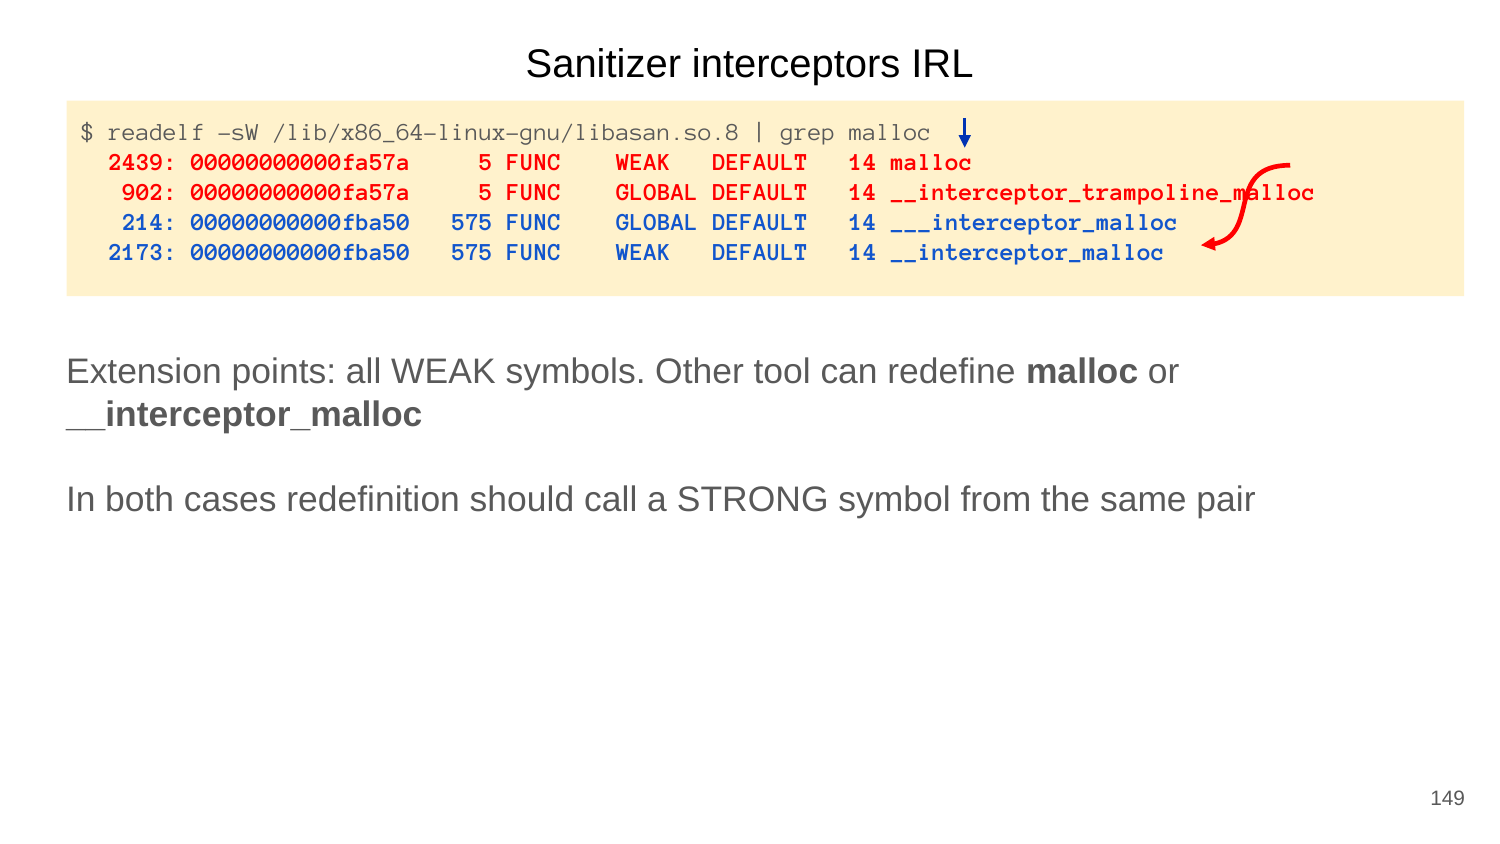

Sanitizer interceptors IRL

Extension points: all WEAK symbols. Other tool can redefine malloc or __interceptor_malloc

In both cases redefinition should call a STRONG symbol from the same pair
$ readelf -sW /lib/x86_64-linux-gnu/libasan.so.8 | grep malloc
  2439: 00000000000fa57a     5 FUNC    WEAK   DEFAULT   14 malloc
   902: 00000000000fa57a     5 FUNC    GLOBAL DEFAULT   14 __interceptor_trampoline_malloc
   214: 00000000000fba50   575 FUNC    GLOBAL DEFAULT   14 ___interceptor_malloc
  2173: 00000000000fba50   575 FUNC    WEAK   DEFAULT   14 __interceptor_malloc

149